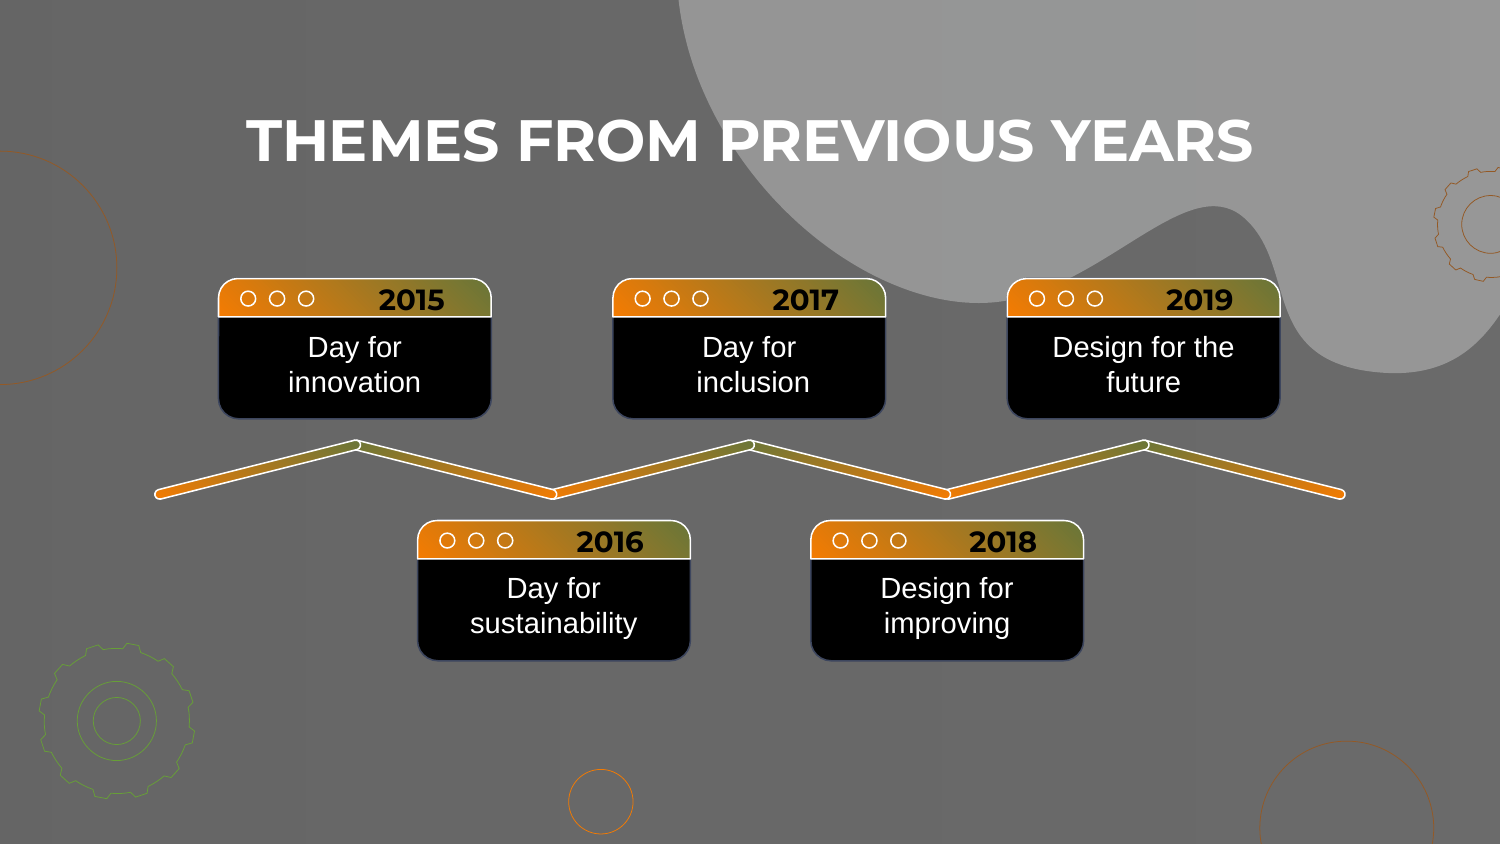

# THEMES FROM PREVIOUS YEARS
Day for innovation

Day for
 inclusion

Design for the future

2015
2017
2019

Day for sustainability

Design for
improving

2016
2018